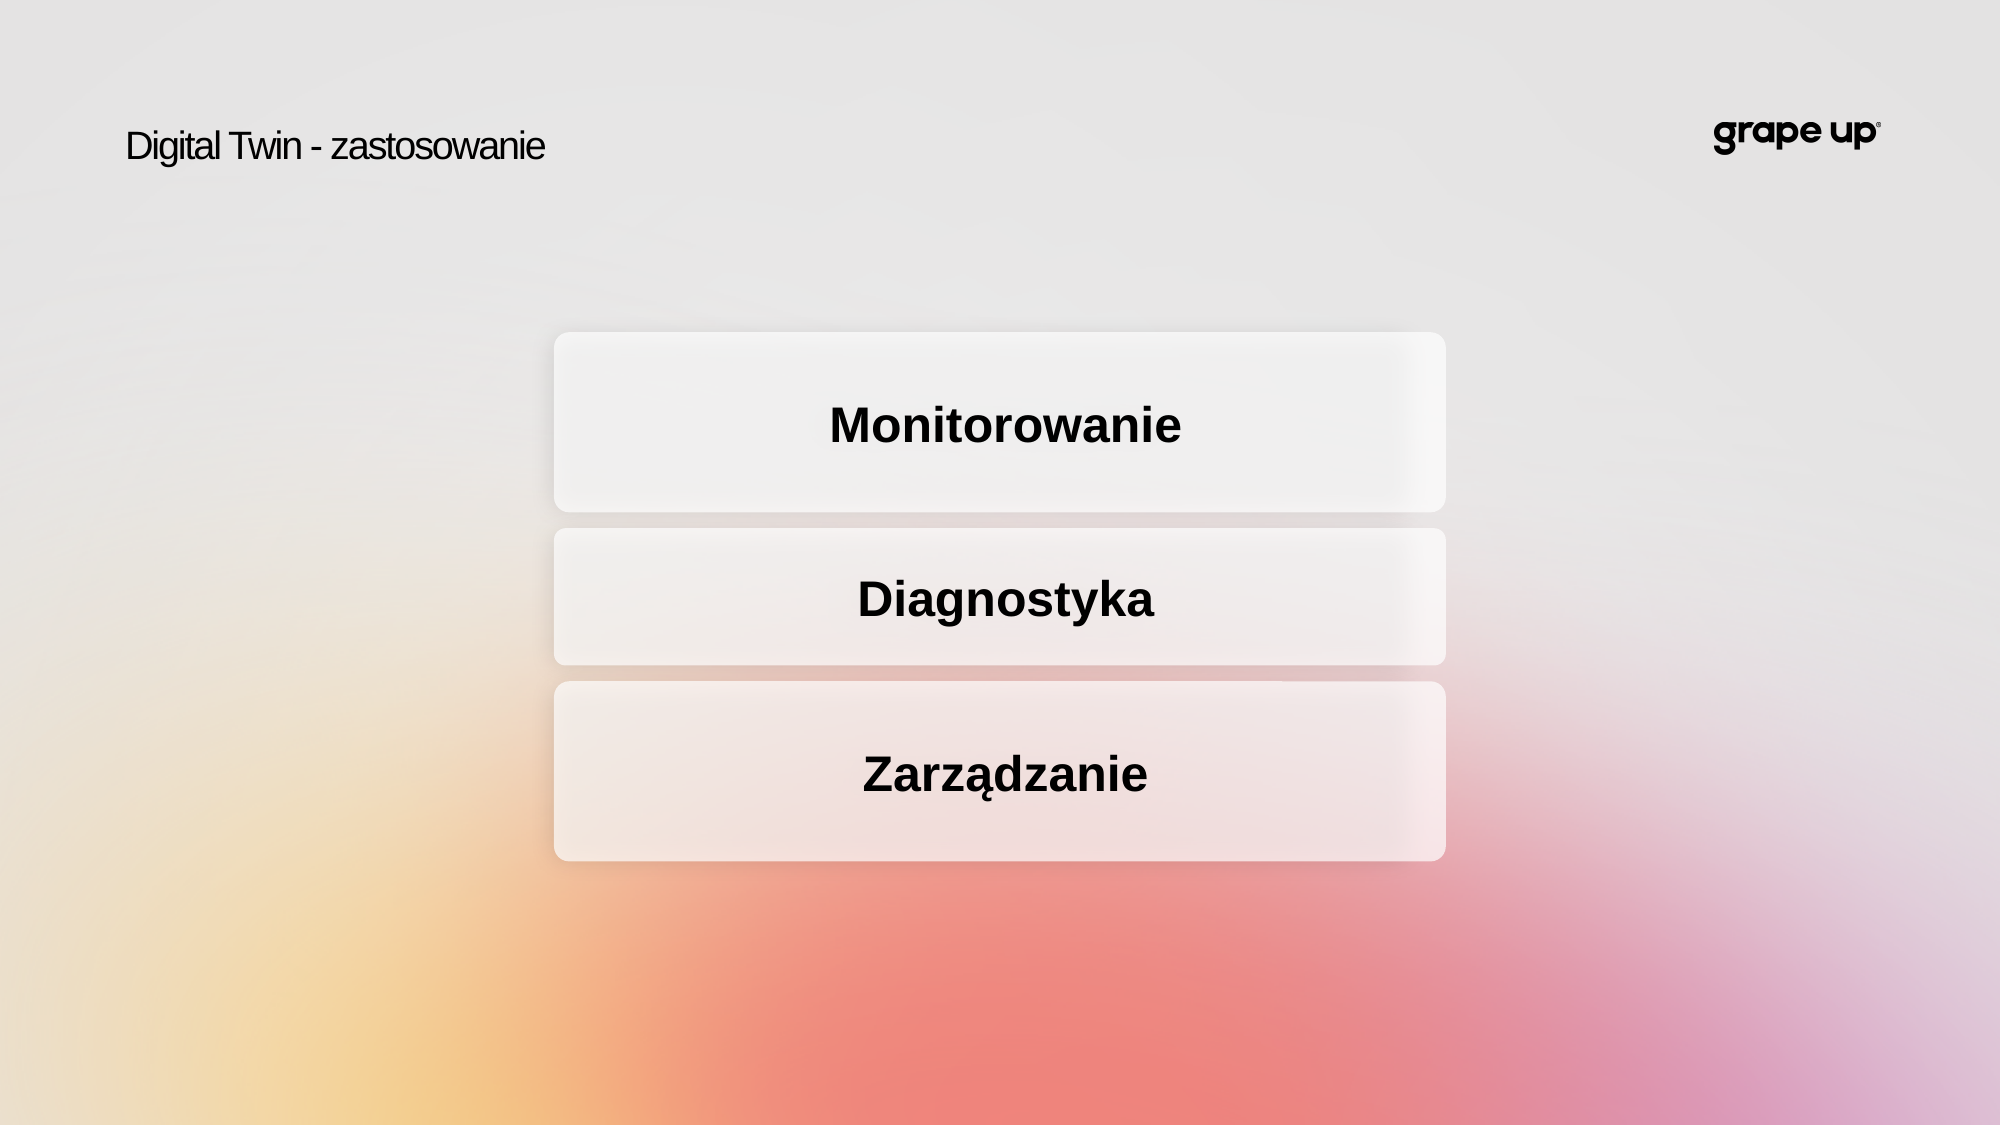

# Digital Twin - zastosowanie
Monitorowanie
Diagnostyka
Zarządzanie